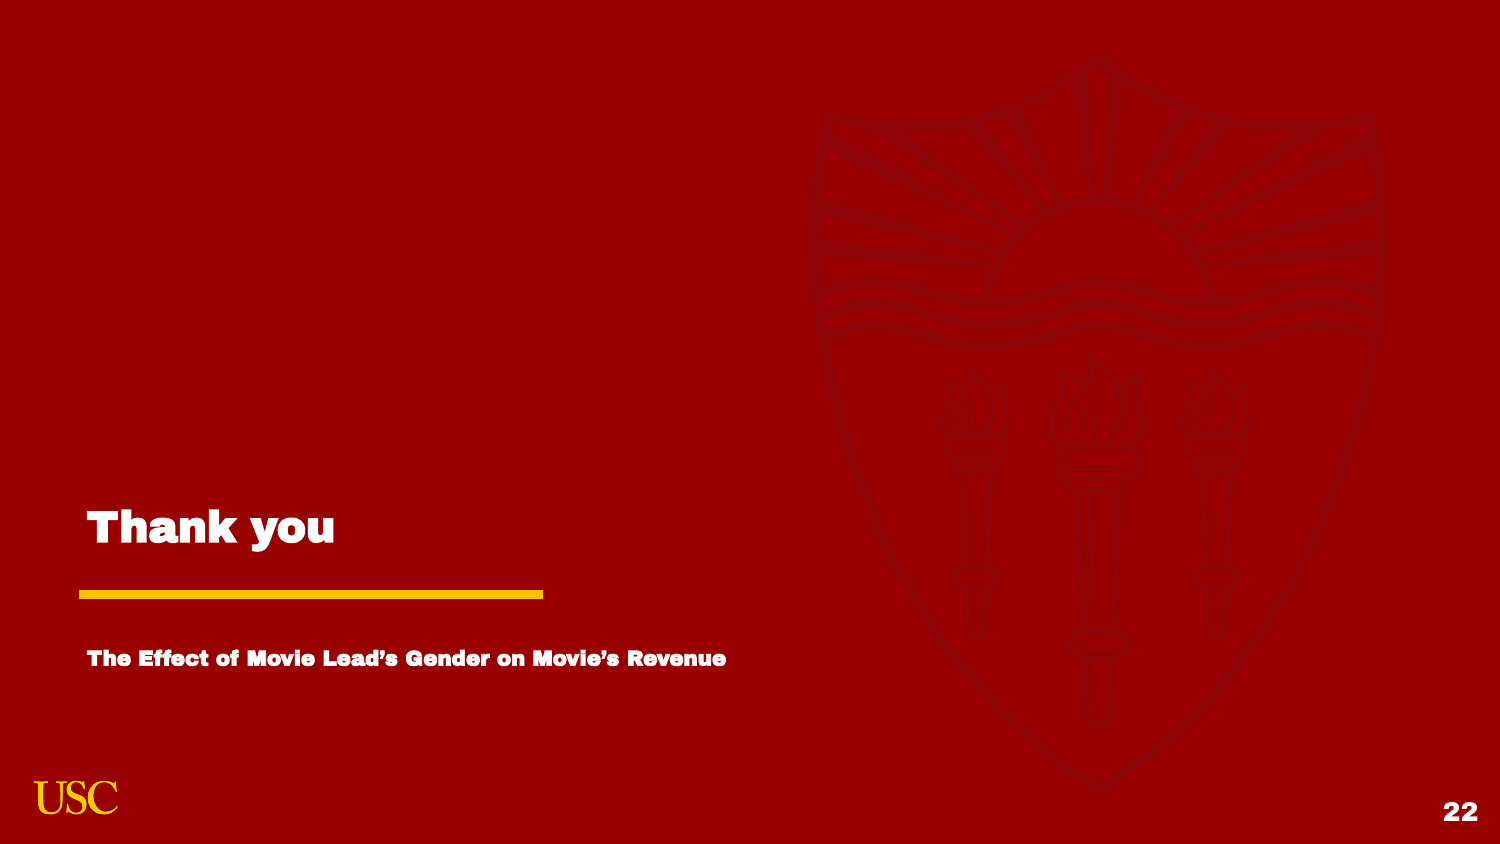

Thank you

The Effect of Movie Lead’s Gender on Movie’s Revenue

22